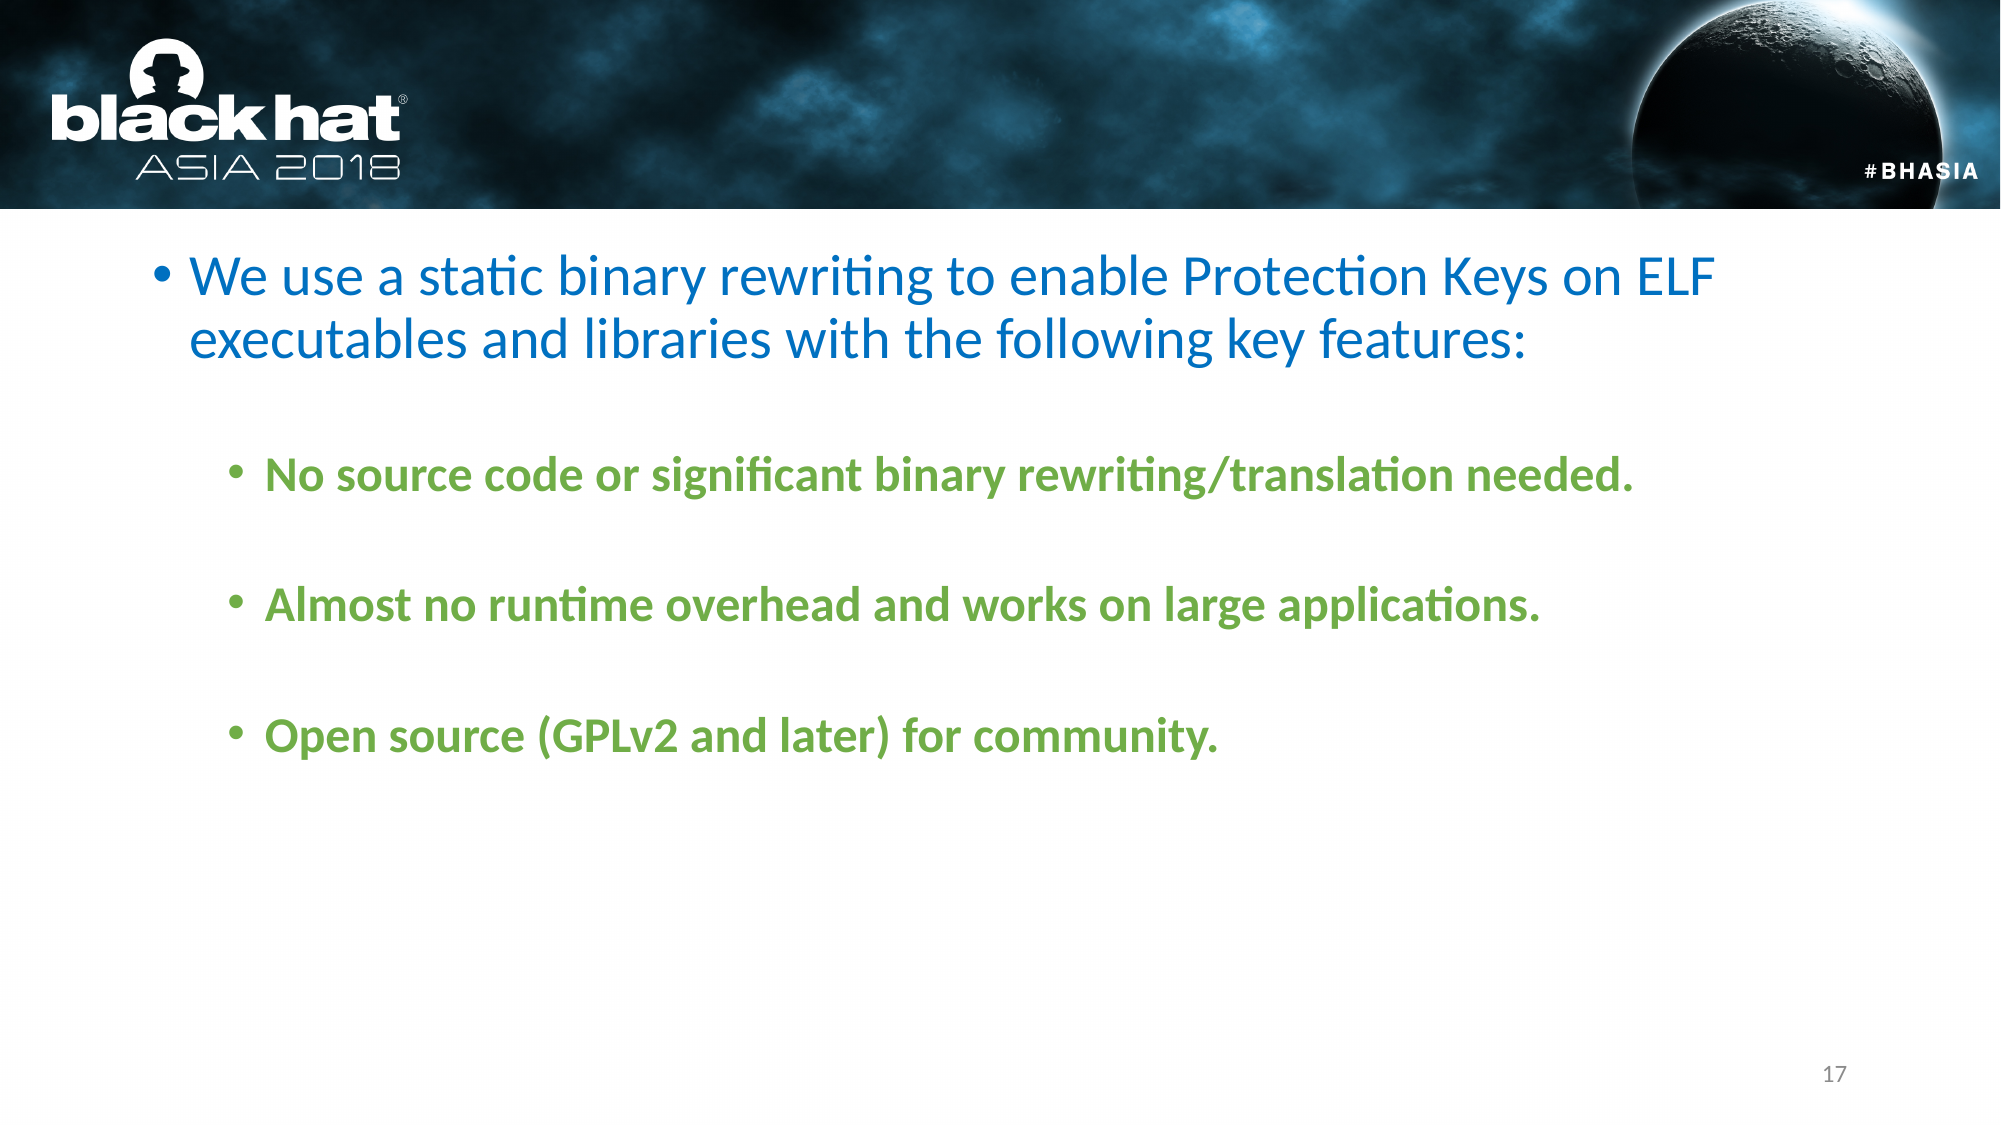

#
We use a static binary rewriting to enable Protection Keys on ELF executables and libraries with the following key features:
No source code or significant binary rewriting/translation needed.
Almost no runtime overhead and works on large applications.
Open source (GPLv2 and later) for community.
17